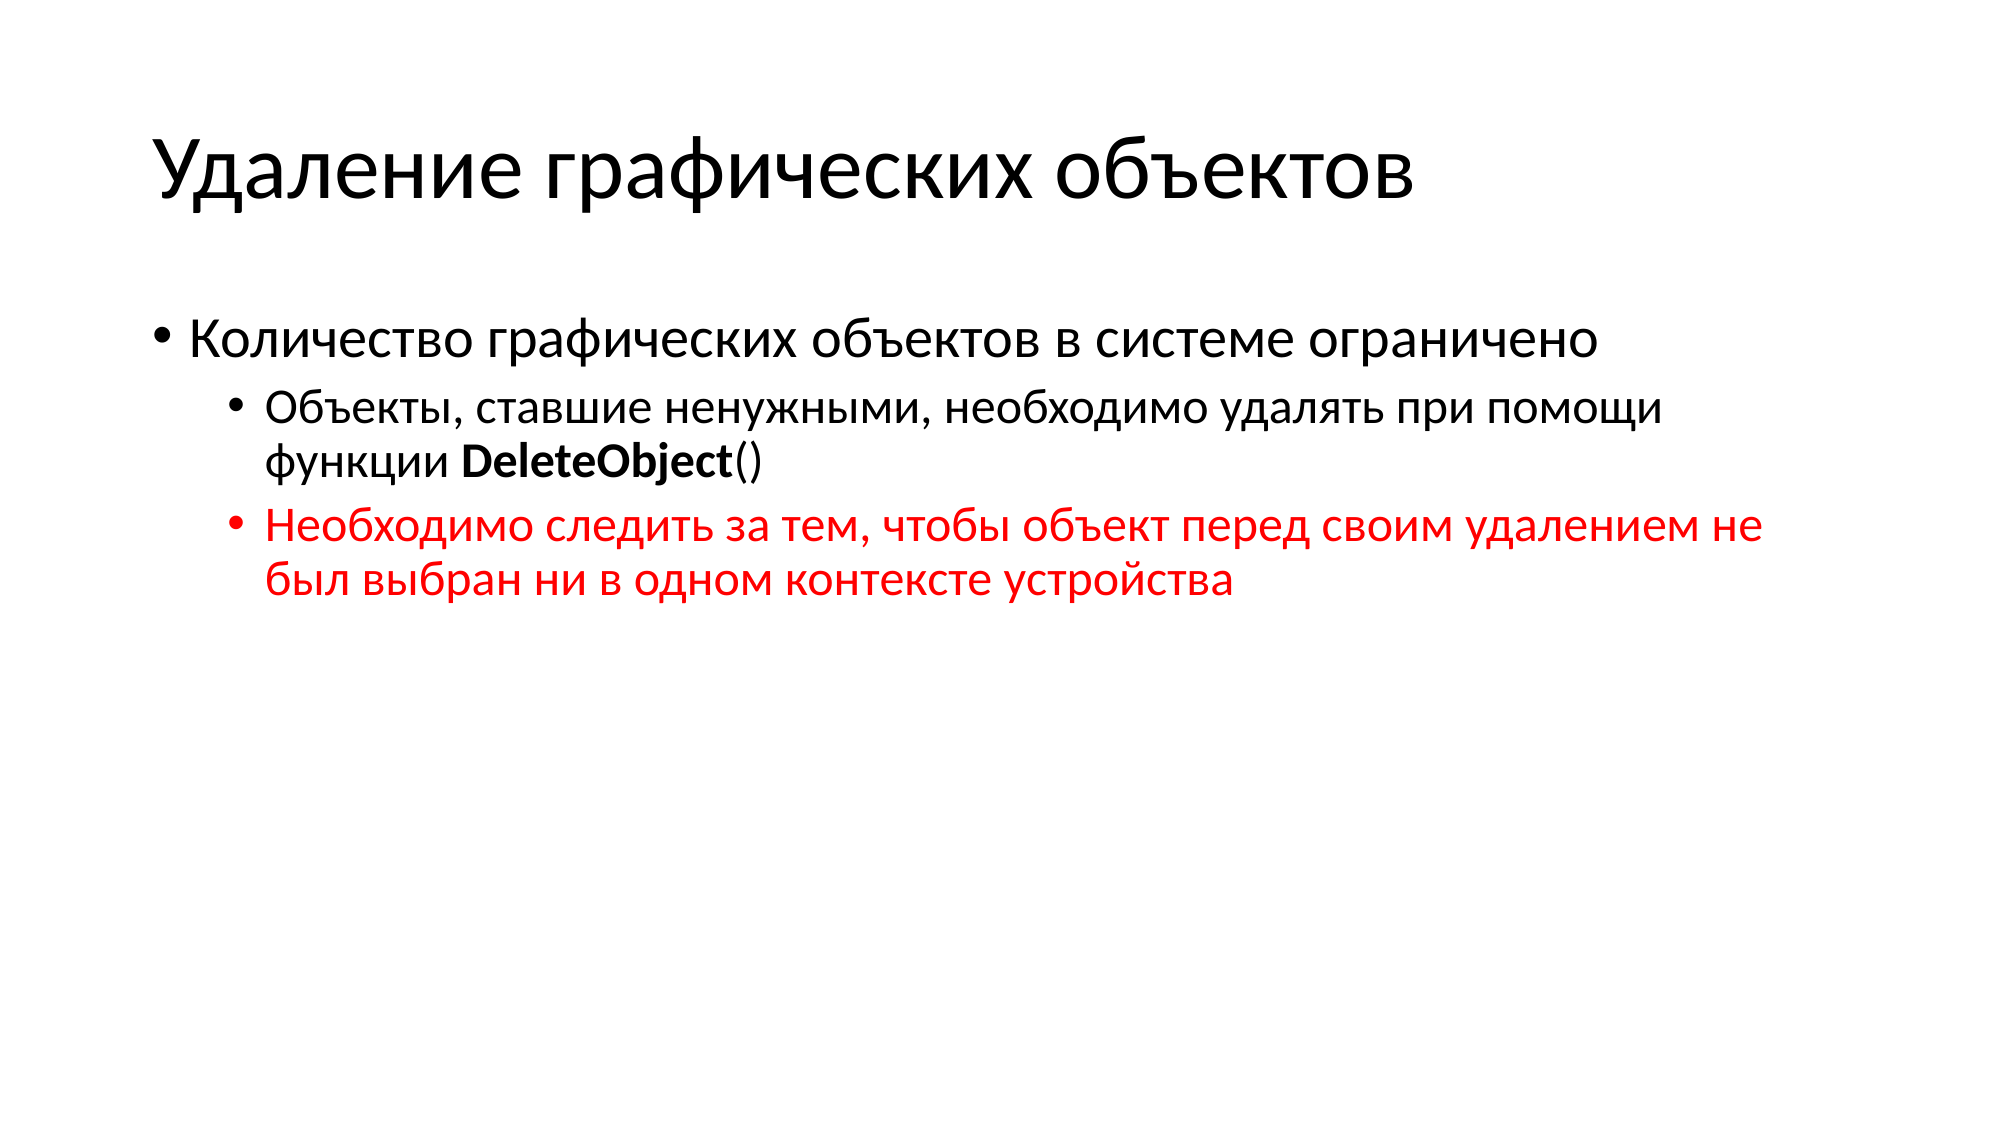

# Удаление графических объектов
Количество графических объектов в системе ограничено
Объекты, ставшие ненужными, необходимо удалять при помощи функции DeleteObject()
Необходимо следить за тем, чтобы объект перед своим удалением не был выбран ни в одном контексте устройства